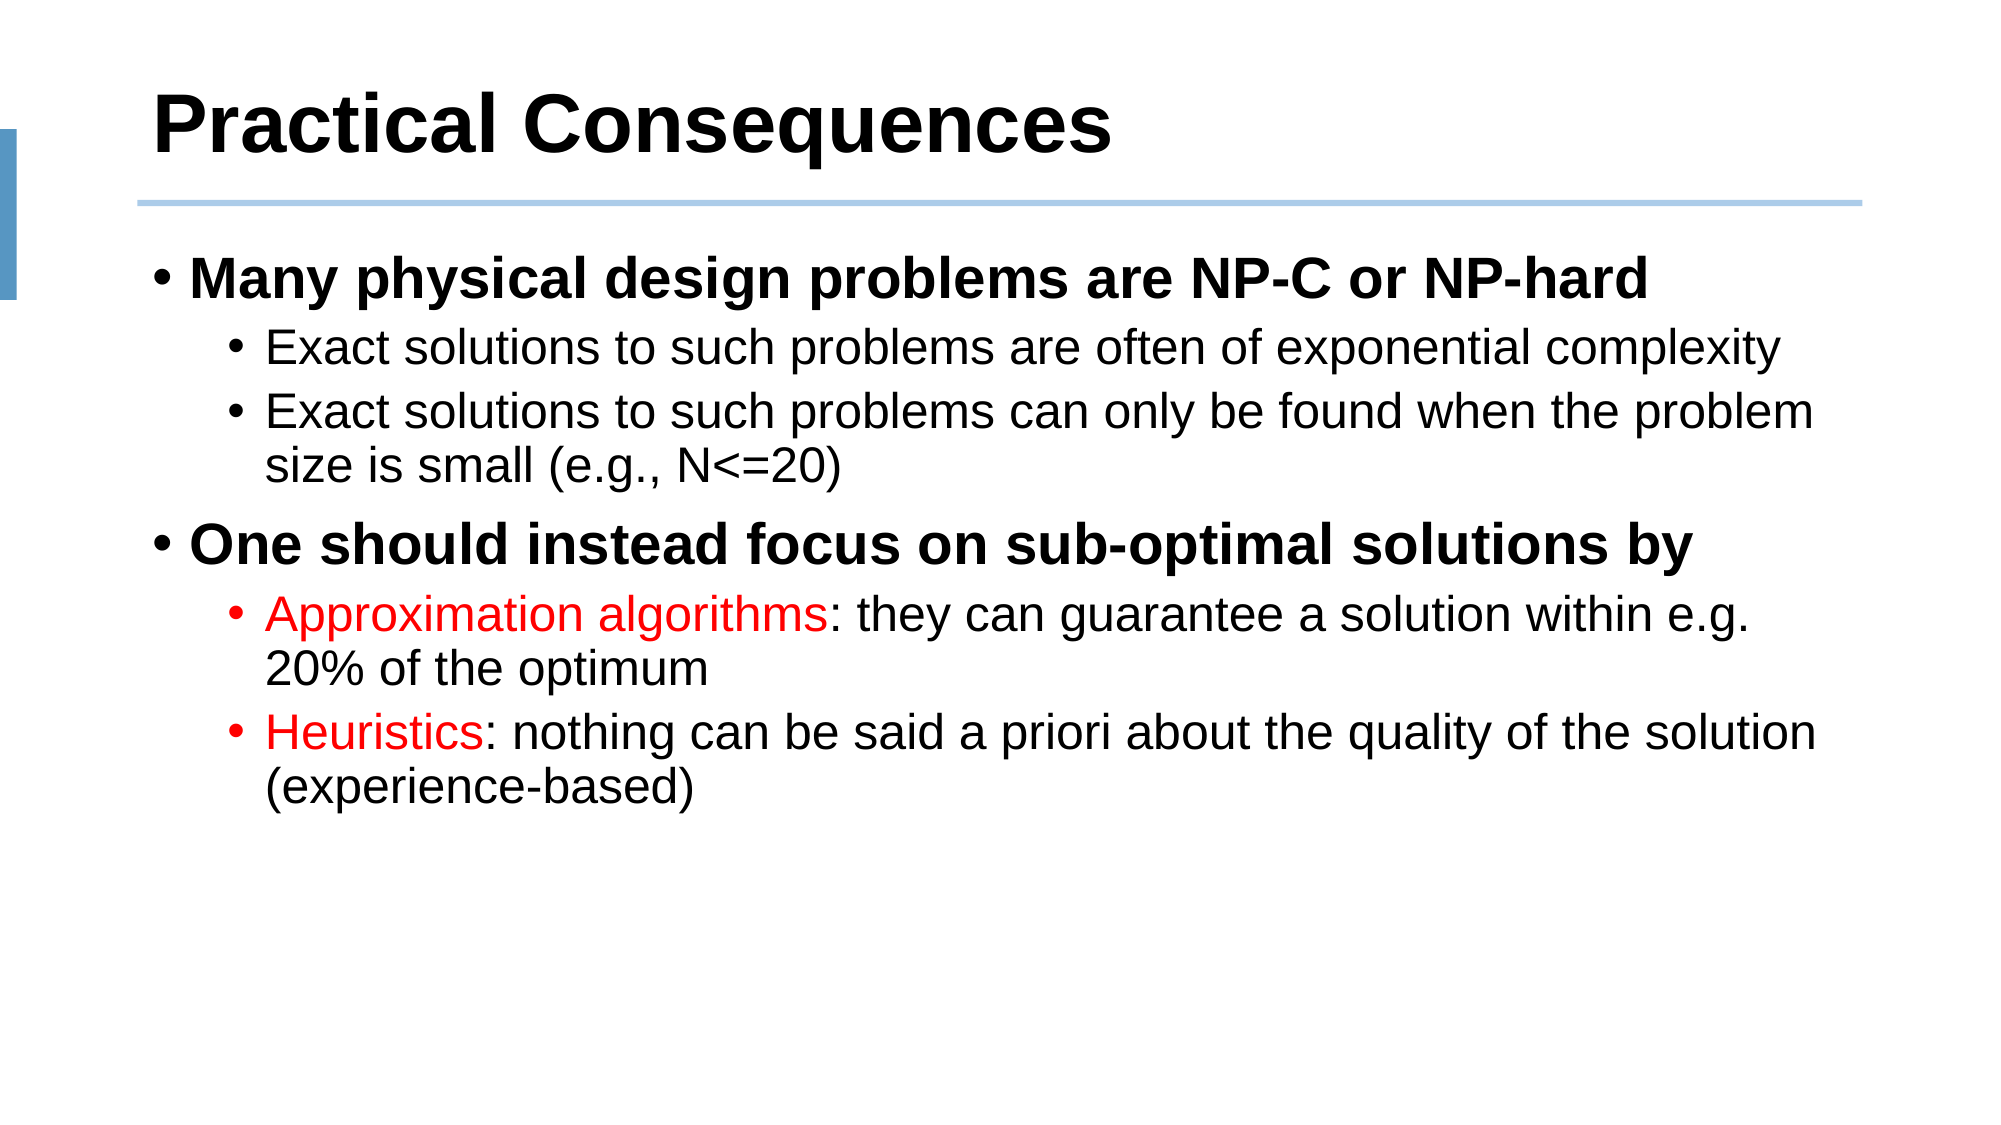

# Practical Consequences
Many physical design problems are NP-C or NP-hard
Exact solutions to such problems are often of exponential complexity
Exact solutions to such problems can only be found when the problem size is small (e.g., N<=20)
One should instead focus on sub-optimal solutions by
Approximation algorithms: they can guarantee a solution within e.g. 20% of the optimum
Heuristics: nothing can be said a priori about the quality of the solution (experience-based)